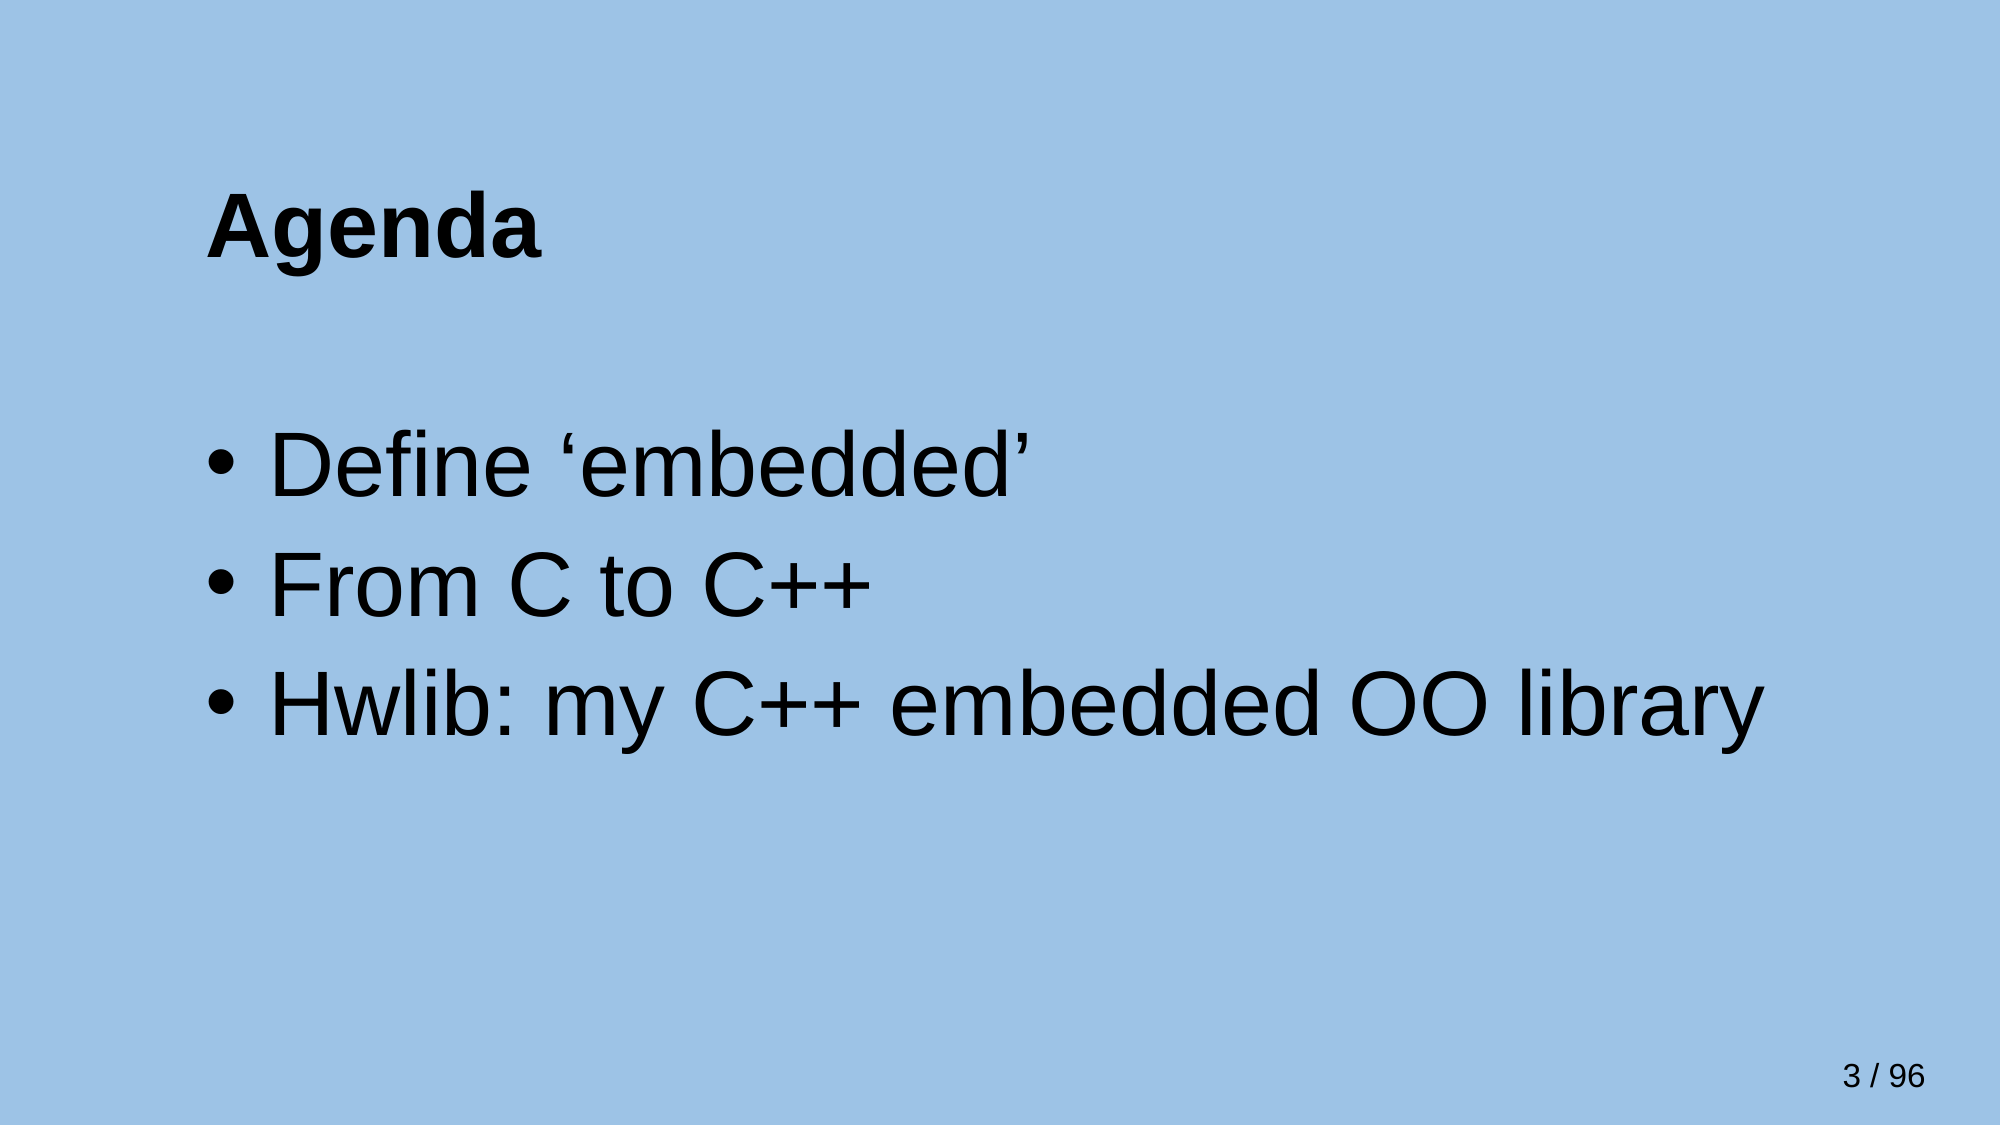

# Agenda
 Define ‘embedded’
 From C to C++
 Hwlib: my C++ embedded OO library